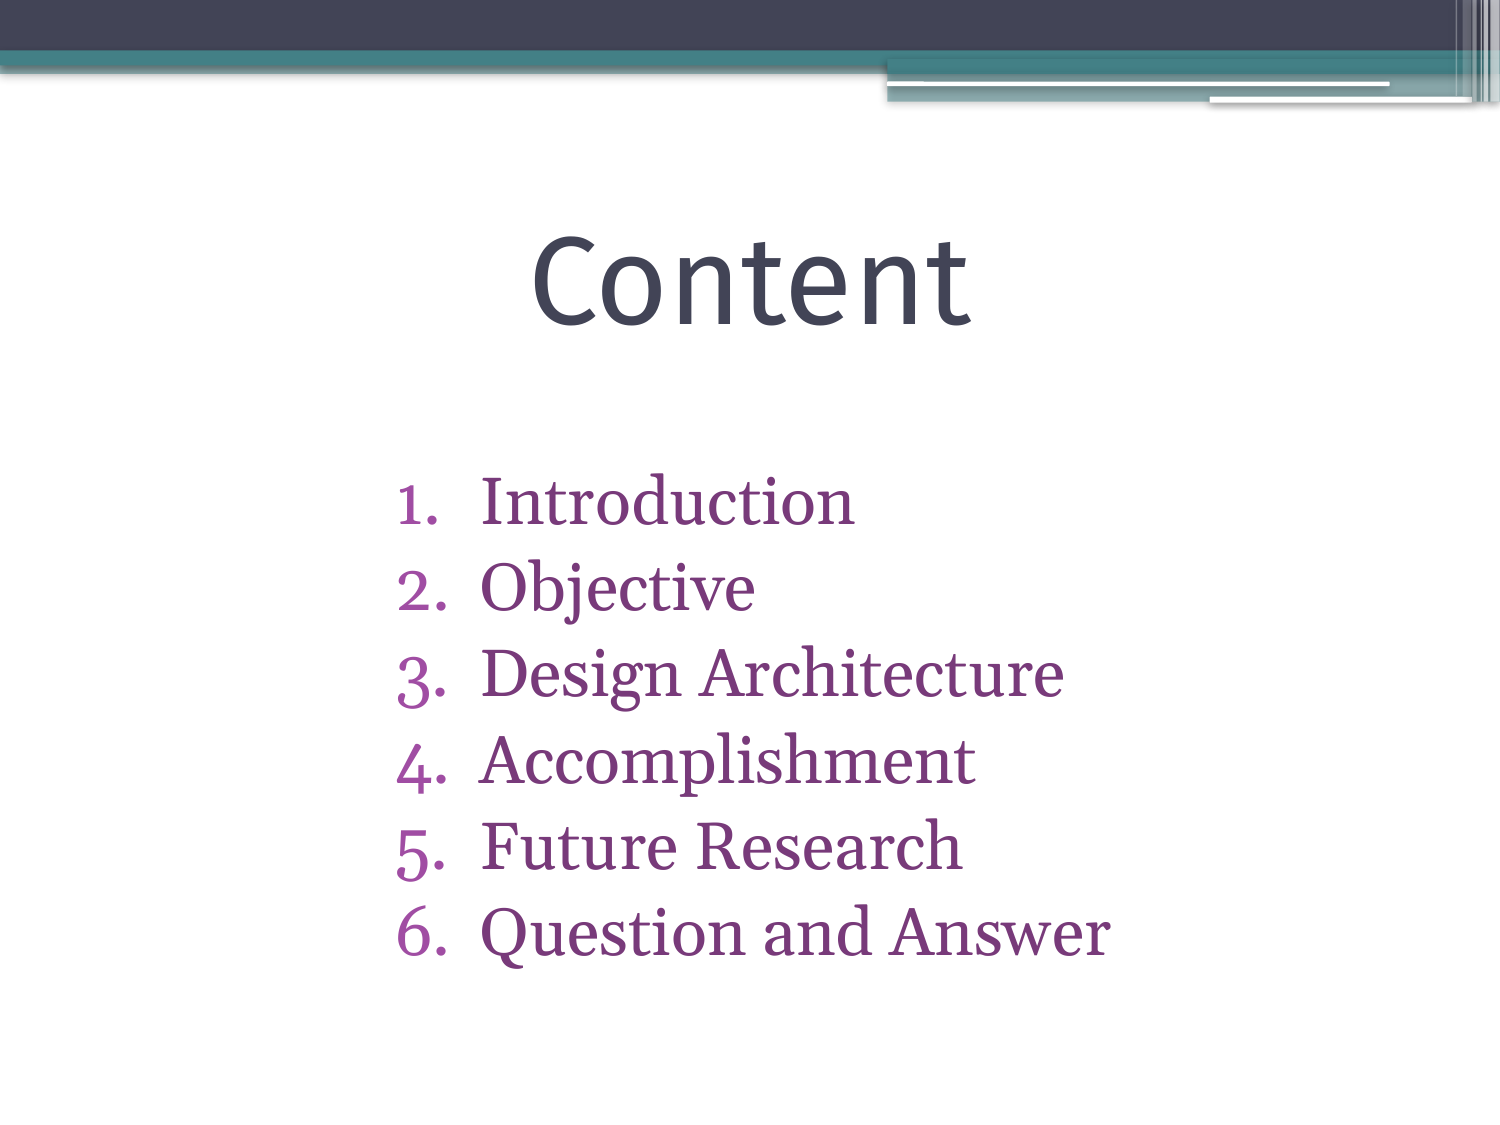

# Content
Introduction
Objective
Design Architecture
Accomplishment
Future Research
Question and Answer